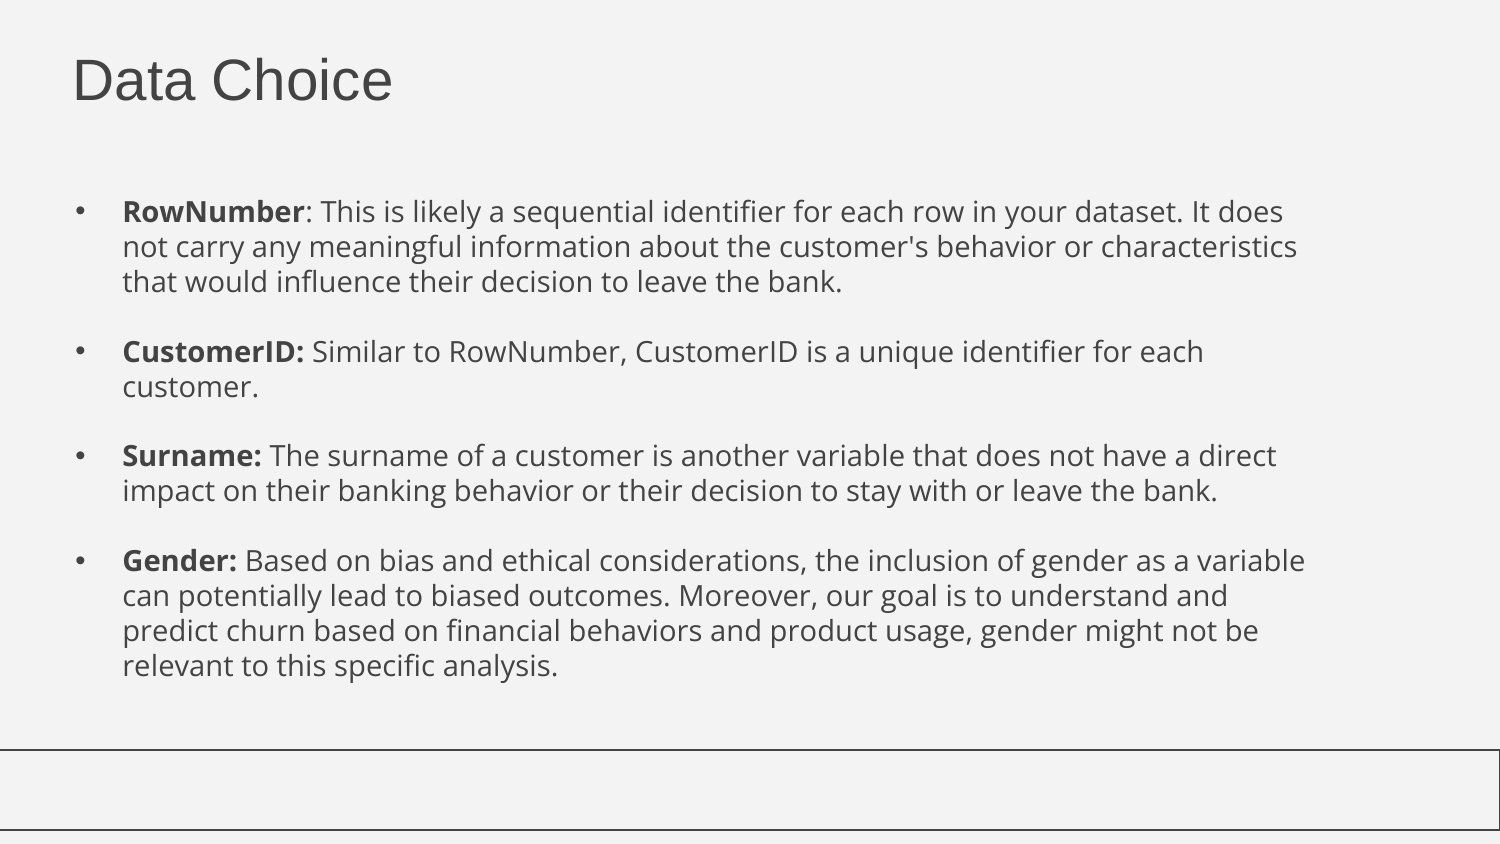

# Data Choice
RowNumber: This is likely a sequential identifier for each row in your dataset. It does not carry any meaningful information about the customer's behavior or characteristics that would influence their decision to leave the bank.

CustomerID: Similar to RowNumber, CustomerID is a unique identifier for each customer.

Surname: The surname of a customer is another variable that does not have a direct impact on their banking behavior or their decision to stay with or leave the bank.

Gender: Based on bias and ethical considerations, the inclusion of gender as a variable can potentially lead to biased outcomes. Moreover, our goal is to understand and predict churn based on financial behaviors and product usage, gender might not be relevant to this specific analysis.